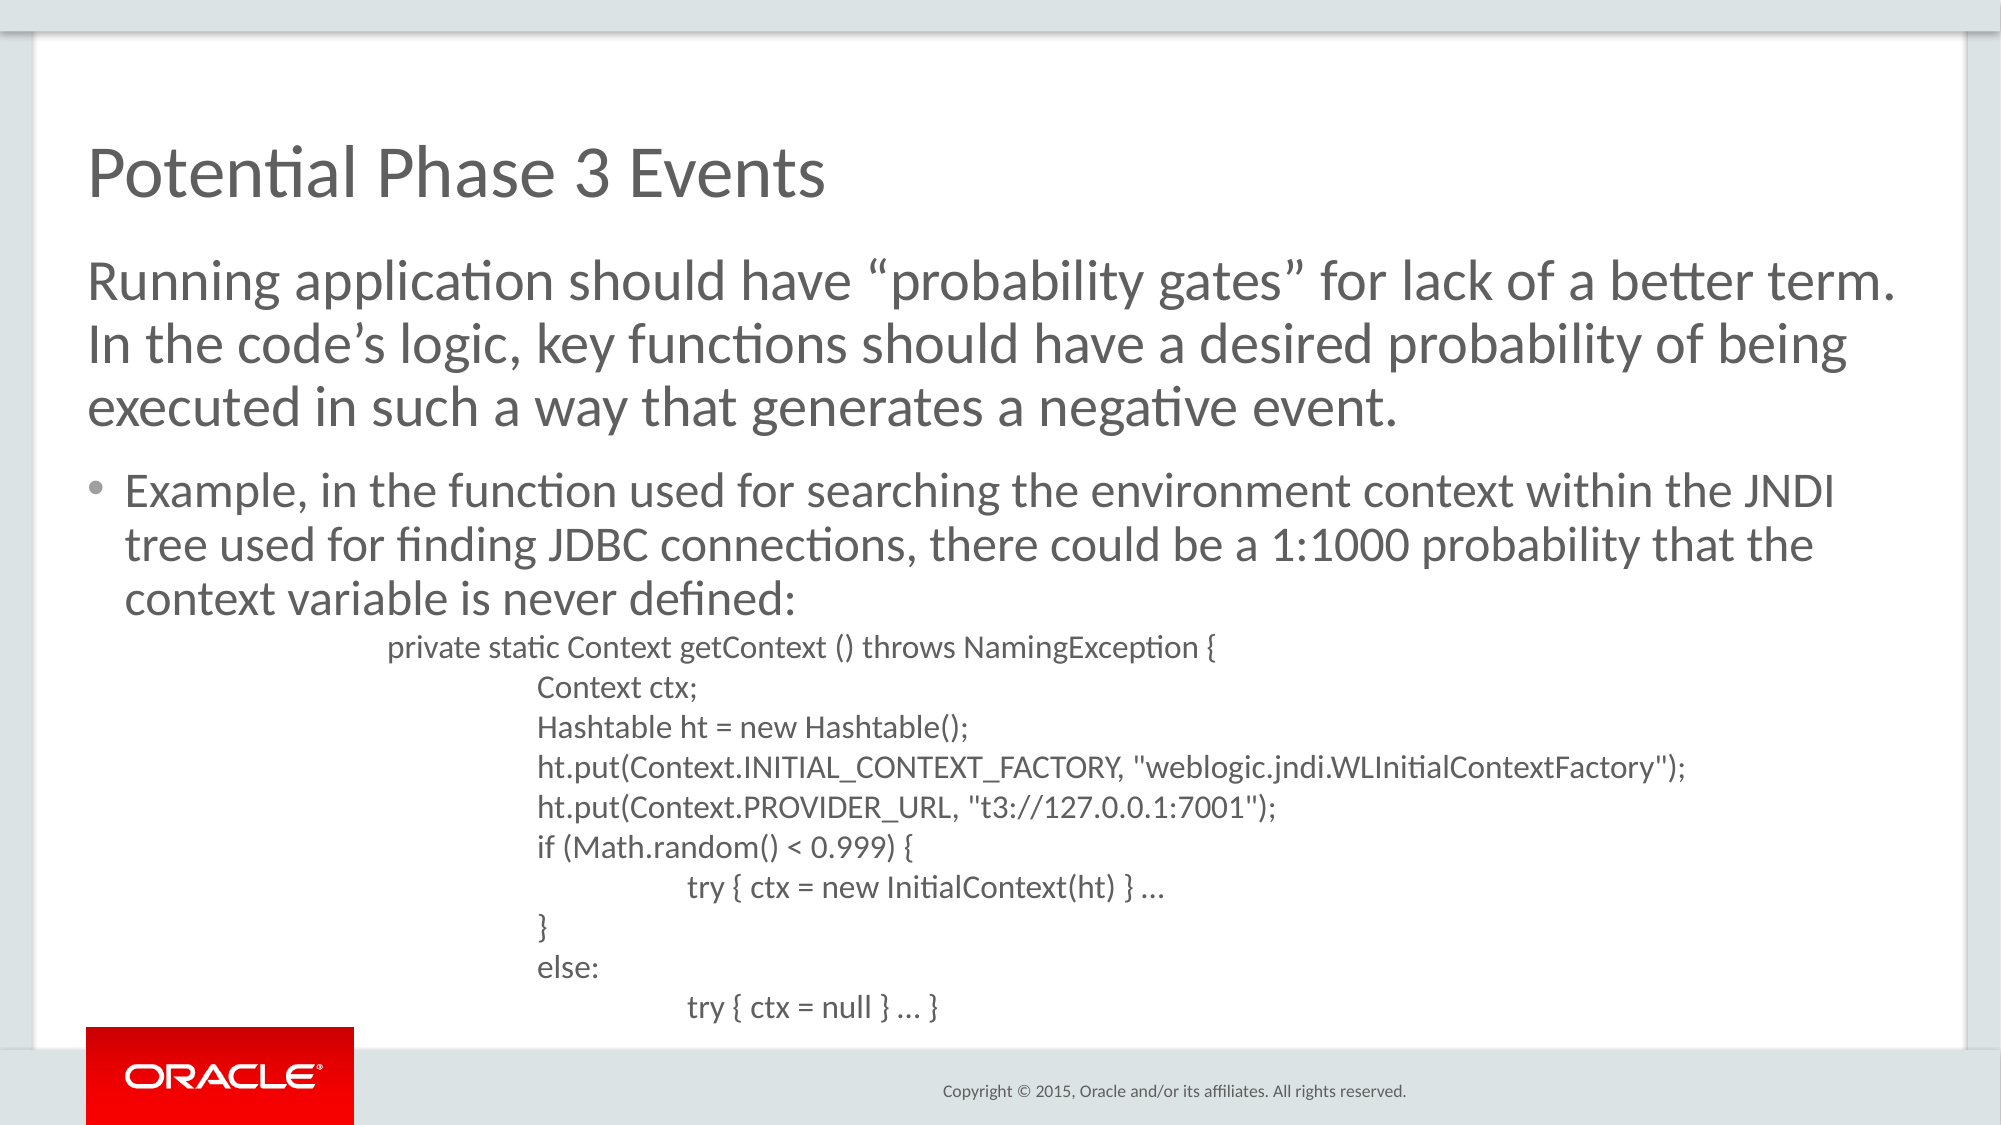

# Potential Phase 3 Events
Running application should have “probability gates” for lack of a better term. In the code’s logic, key functions should have a desired probability of being executed in such a way that generates a negative event.
Example, in the function used for searching the environment context within the JNDI tree used for finding JDBC connections, there could be a 1:1000 probability that the context variable is never defined:
private static Context getContext () throws NamingException {
	Context ctx;
	Hashtable ht = new Hashtable();
	ht.put(Context.INITIAL_CONTEXT_FACTORY, "weblogic.jndi.WLInitialContextFactory");
	ht.put(Context.PROVIDER_URL, "t3://127.0.0.1:7001");
	if (Math.random() < 0.999) {
		try { ctx = new InitialContext(ht) } …
	}
	else:
		try { ctx = null } … }